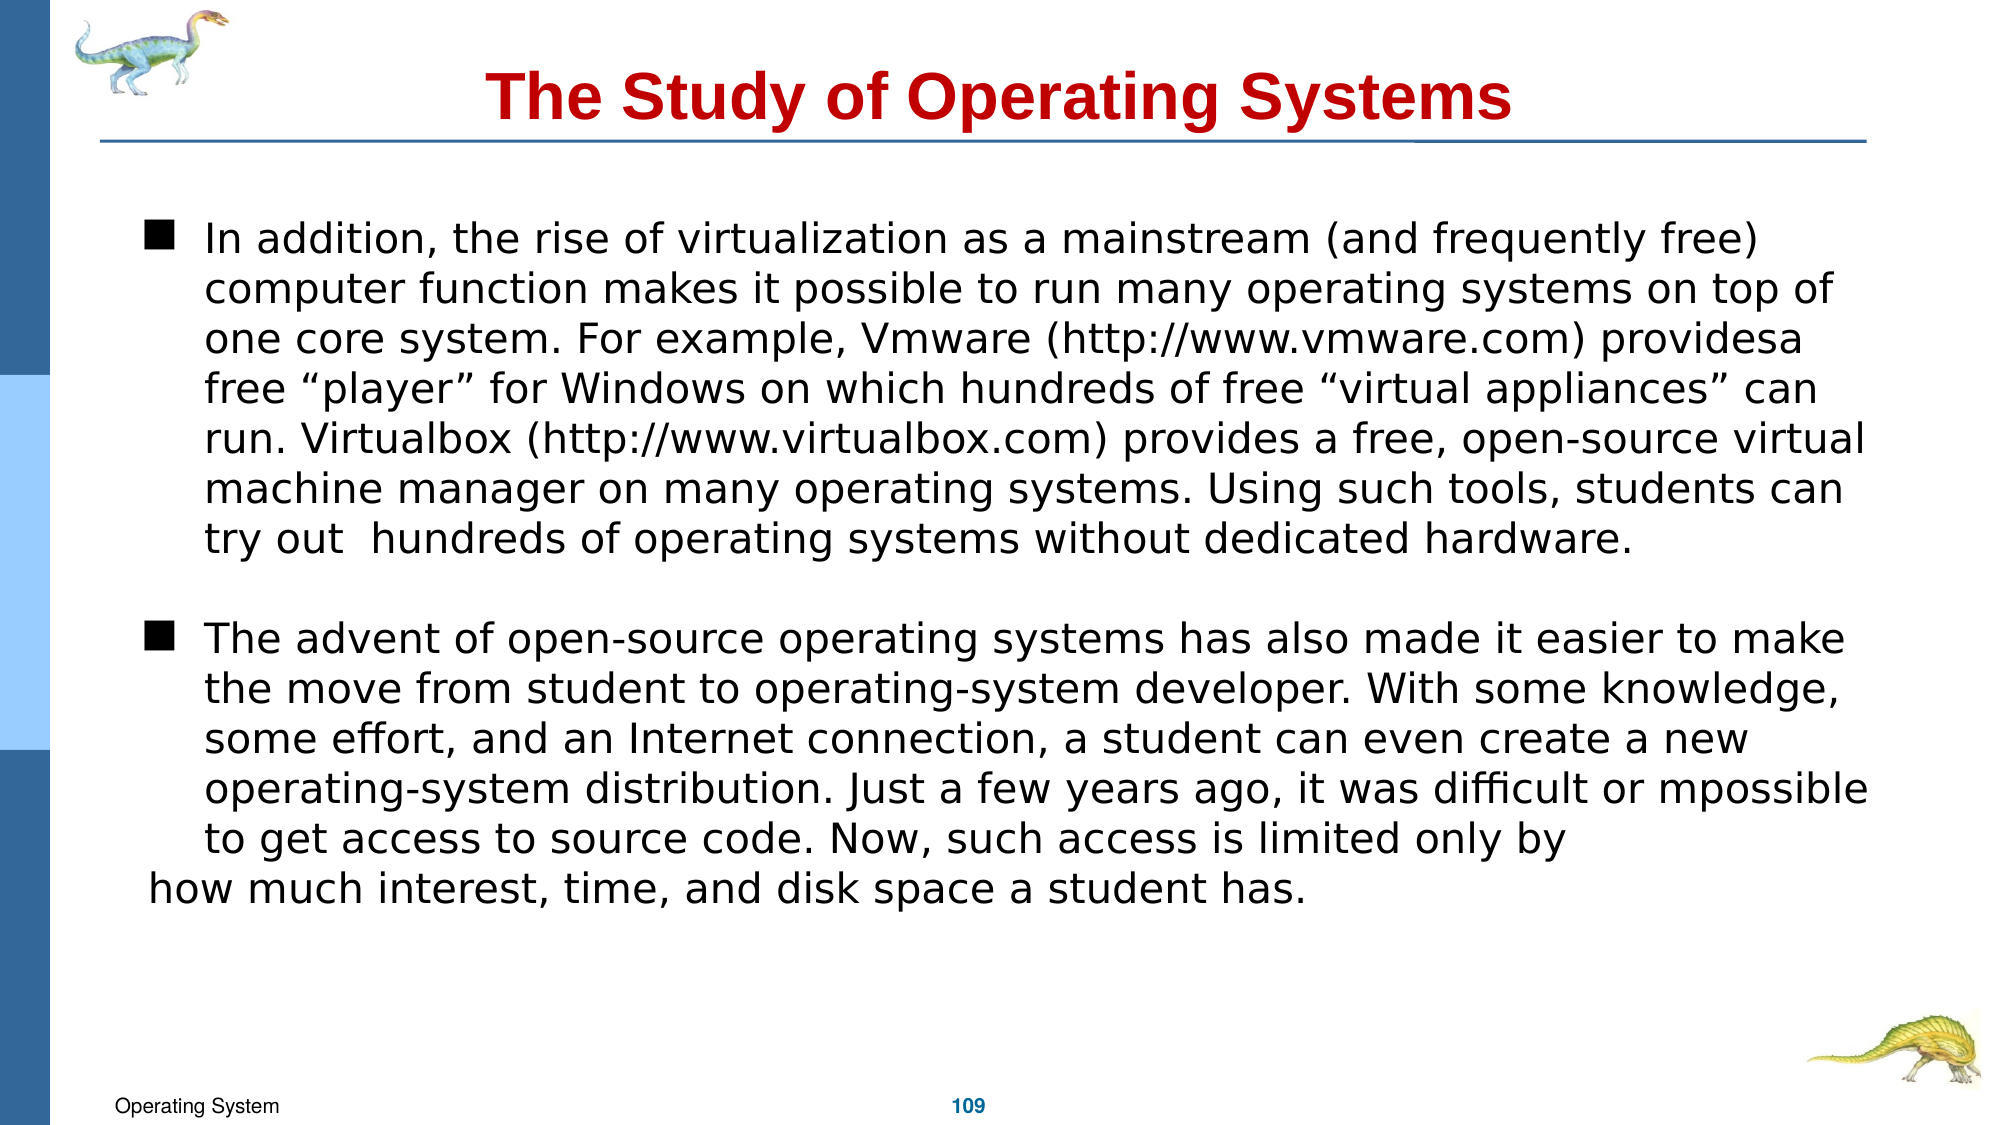

# The Study of Operating Systems
In addition, the rise of virtualization as a mainstream (and frequently free) computer function makes it possible to run many operating systems on top of one core system. For example, Vmware (http://www.vmware.com) providesa free “player” for Windows on which hundreds of free “virtual appliances” can run. Virtualbox (http://www.virtualbox.com) provides a free, open-source virtual machine manager on many operating systems. Using such tools, students can try out  hundreds of operating systems without dedicated hardware.

The advent of open-source operating systems has also made it easier to make the move from student to operating-system developer. With some knowledge, some effort, and an Internet connection, a student can even create a new operating-system distribution. Just a few years ago, it was difficult or mpossible to get access to source code. Now, such access is limited only by
how much interest, time, and disk space a student has.